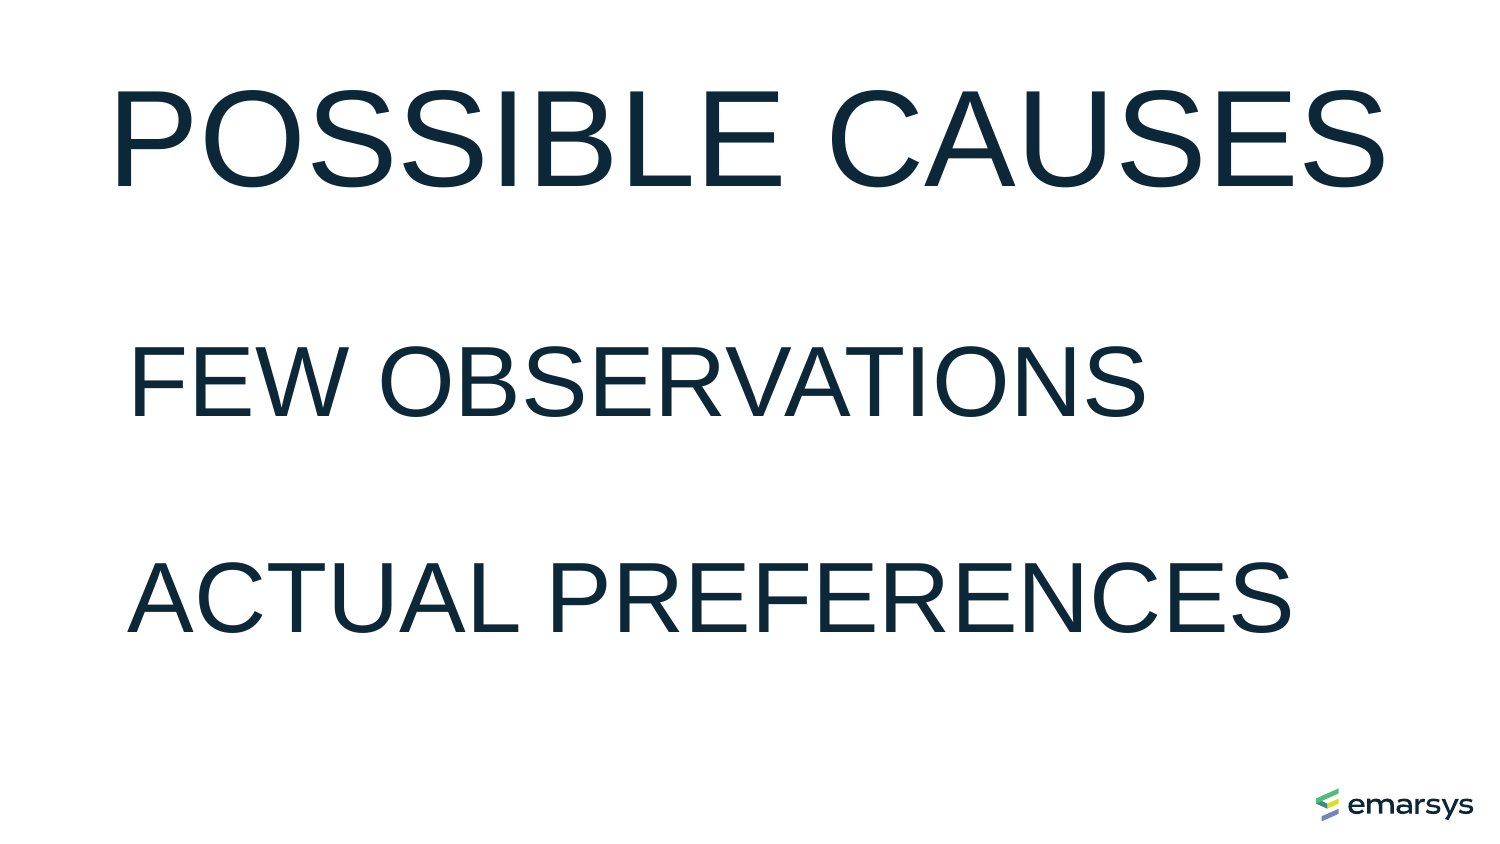

# Possible causes
Few observations

Actual preferences